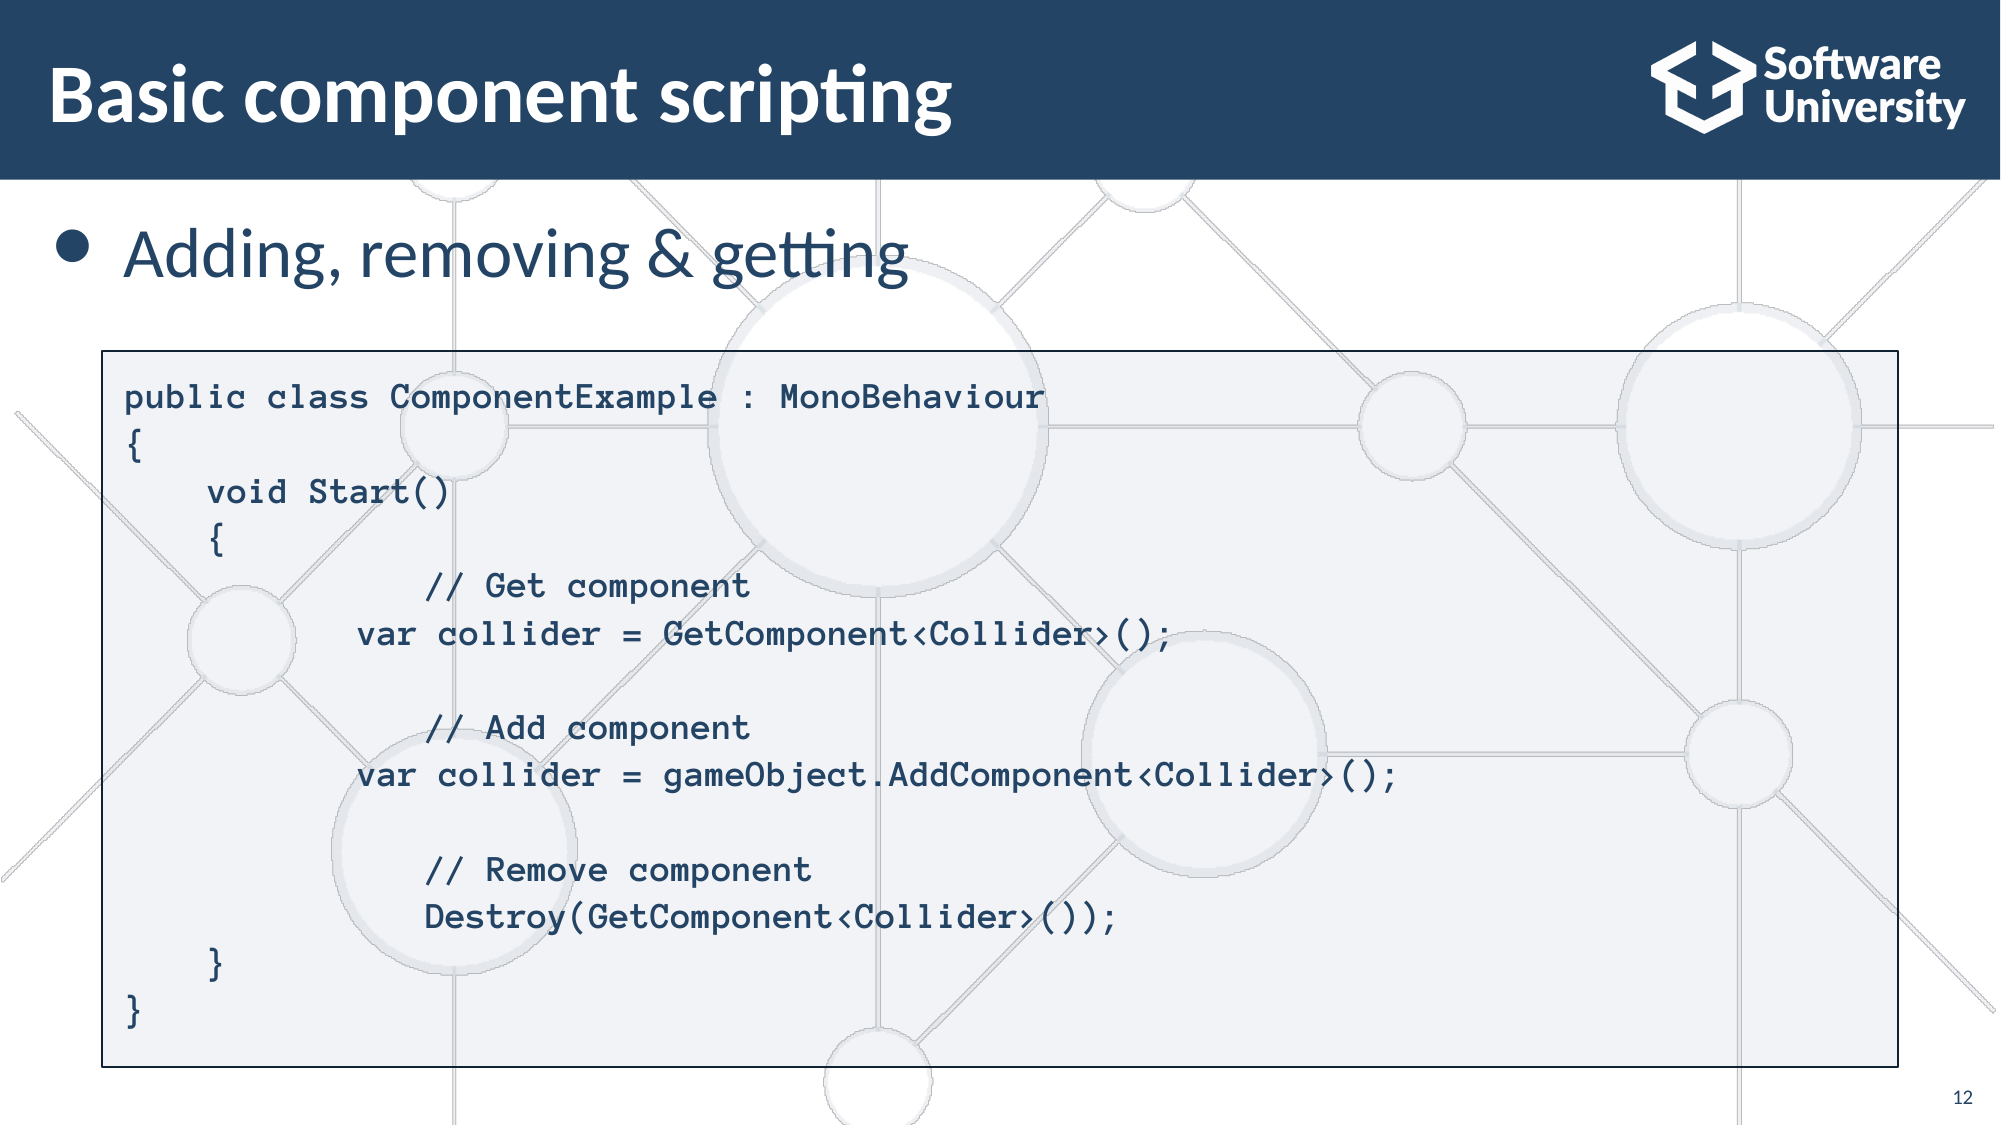

# Basic component scripting
Adding, removing & getting
public class ComponentExample : MonoBehaviour
{
    void Start()
    {
		// Get component
	    var collider = GetComponent<Collider>();

		// Add component
	    var collider = gameObject.AddComponent<Collider>();

		// Remove component
		Destroy(GetComponent<Collider>());
    }
}

12